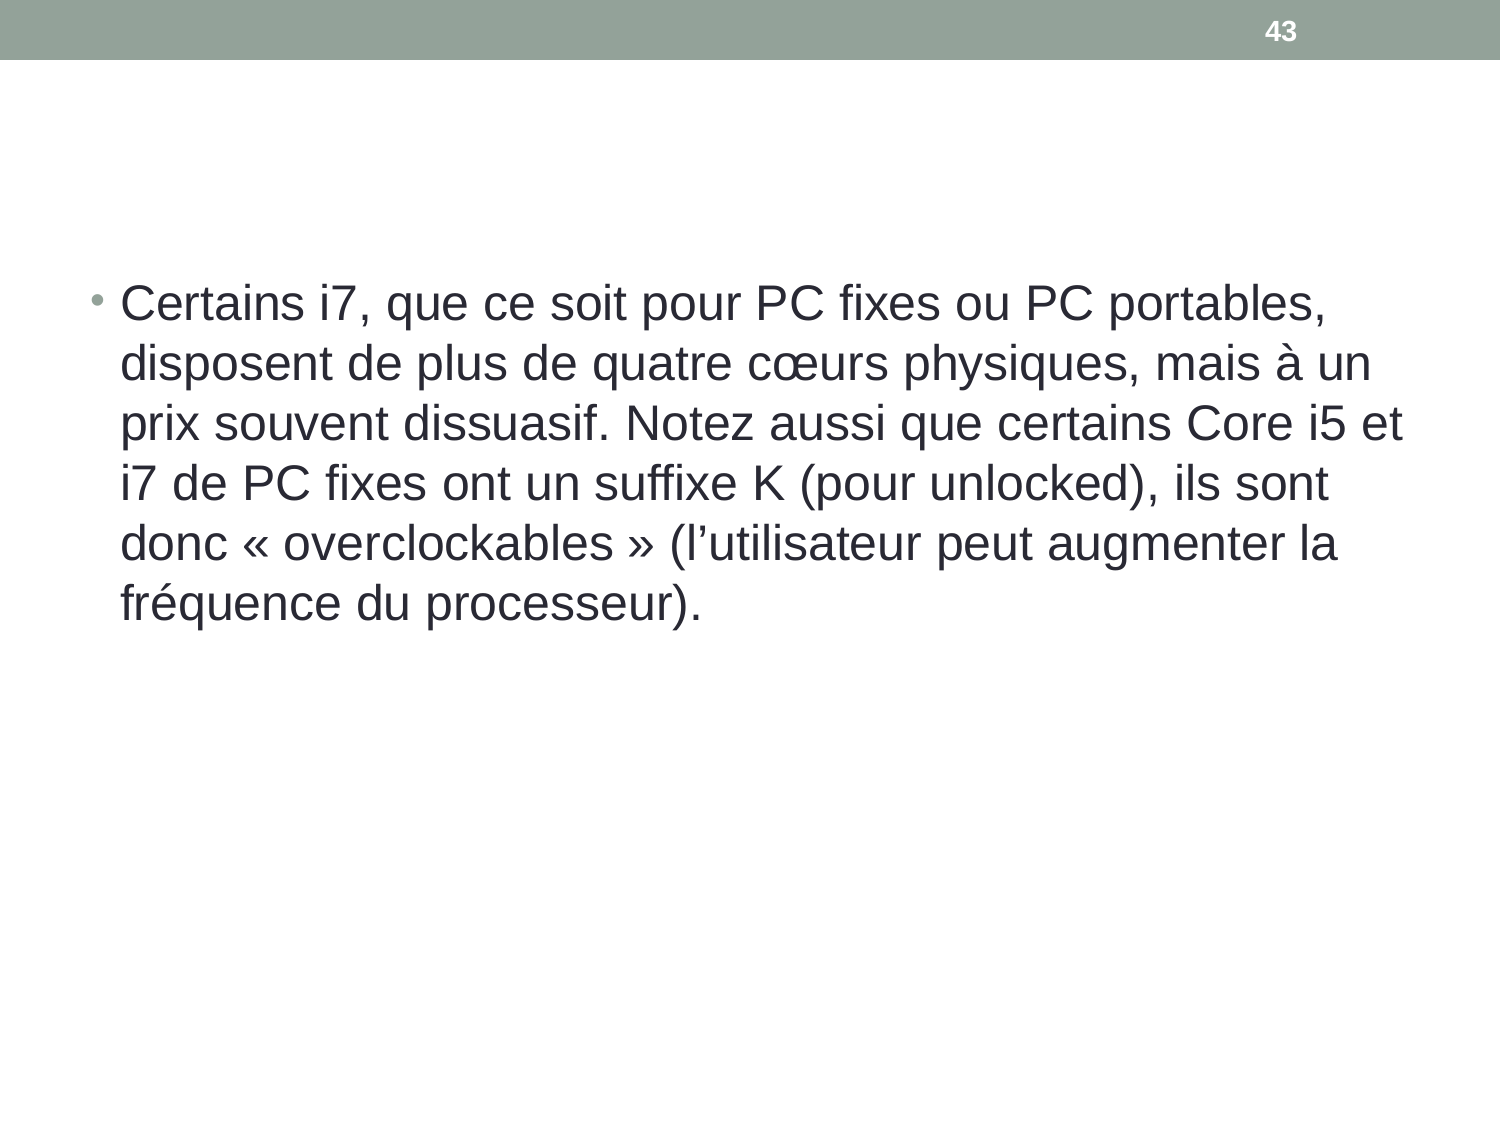

43
#
Certains i7, que ce soit pour PC fixes ou PC portables, disposent de plus de quatre cœurs physiques, mais à un prix souvent dissuasif. Notez aussi que certains Core i5 et i7 de PC fixes ont un suffixe K (pour unlocked), ils sont donc « overclockables » (l’utilisateur peut augmenter la fréquence du processeur).